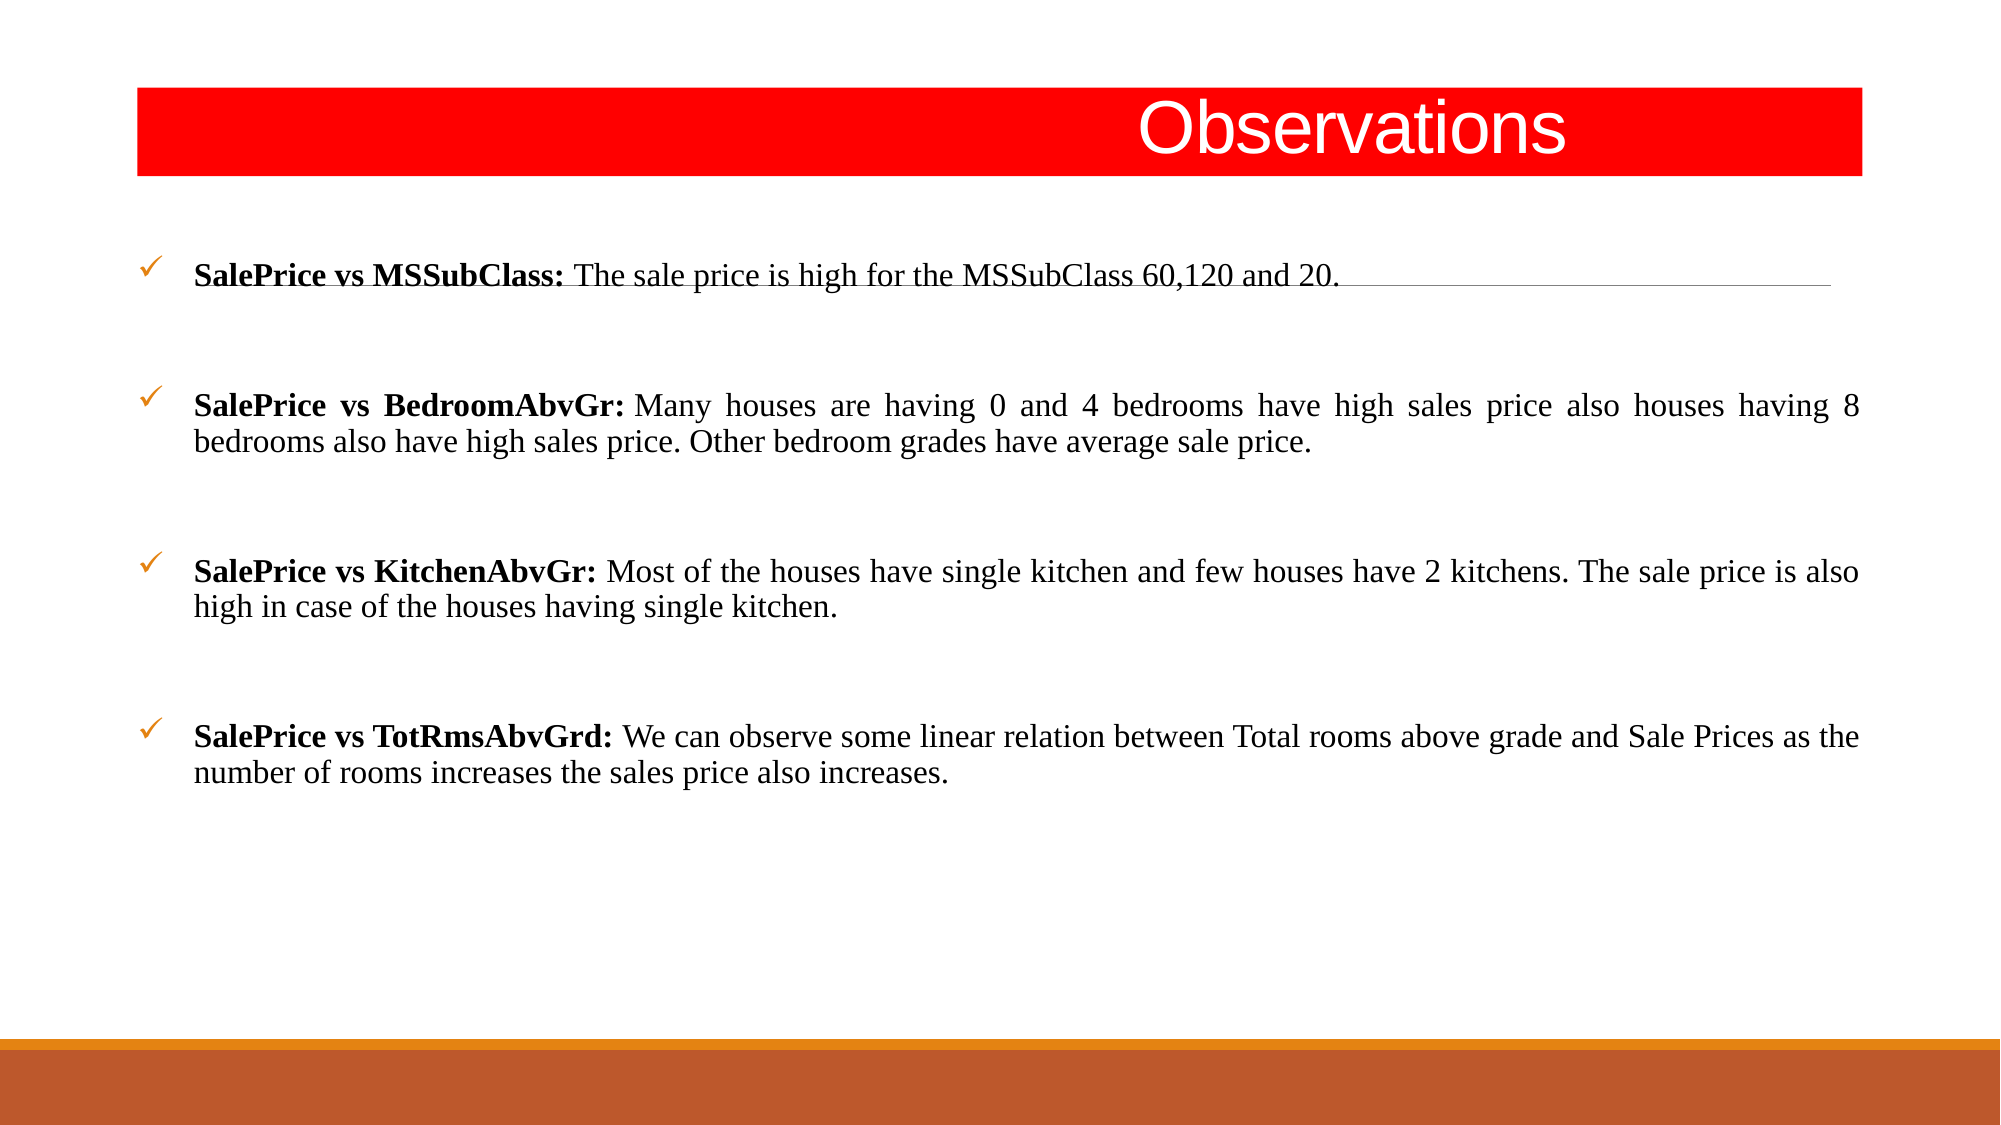

# Observations
SalePrice vs MSSubClass: The sale price is high for the MSSubClass 60,120 and 20.

SalePrice vs BedroomAbvGr: Many houses are having 0 and 4 bedrooms have high sales price also houses having 8 bedrooms also have high sales price. Other bedroom grades have average sale price.

SalePrice vs KitchenAbvGr: Most of the houses have single kitchen and few houses have 2 kitchens. The sale price is also high in case of the houses having single kitchen.

SalePrice vs TotRmsAbvGrd: We can observe some linear relation between Total rooms above grade and Sale Prices as the number of rooms increases the sales price also increases.